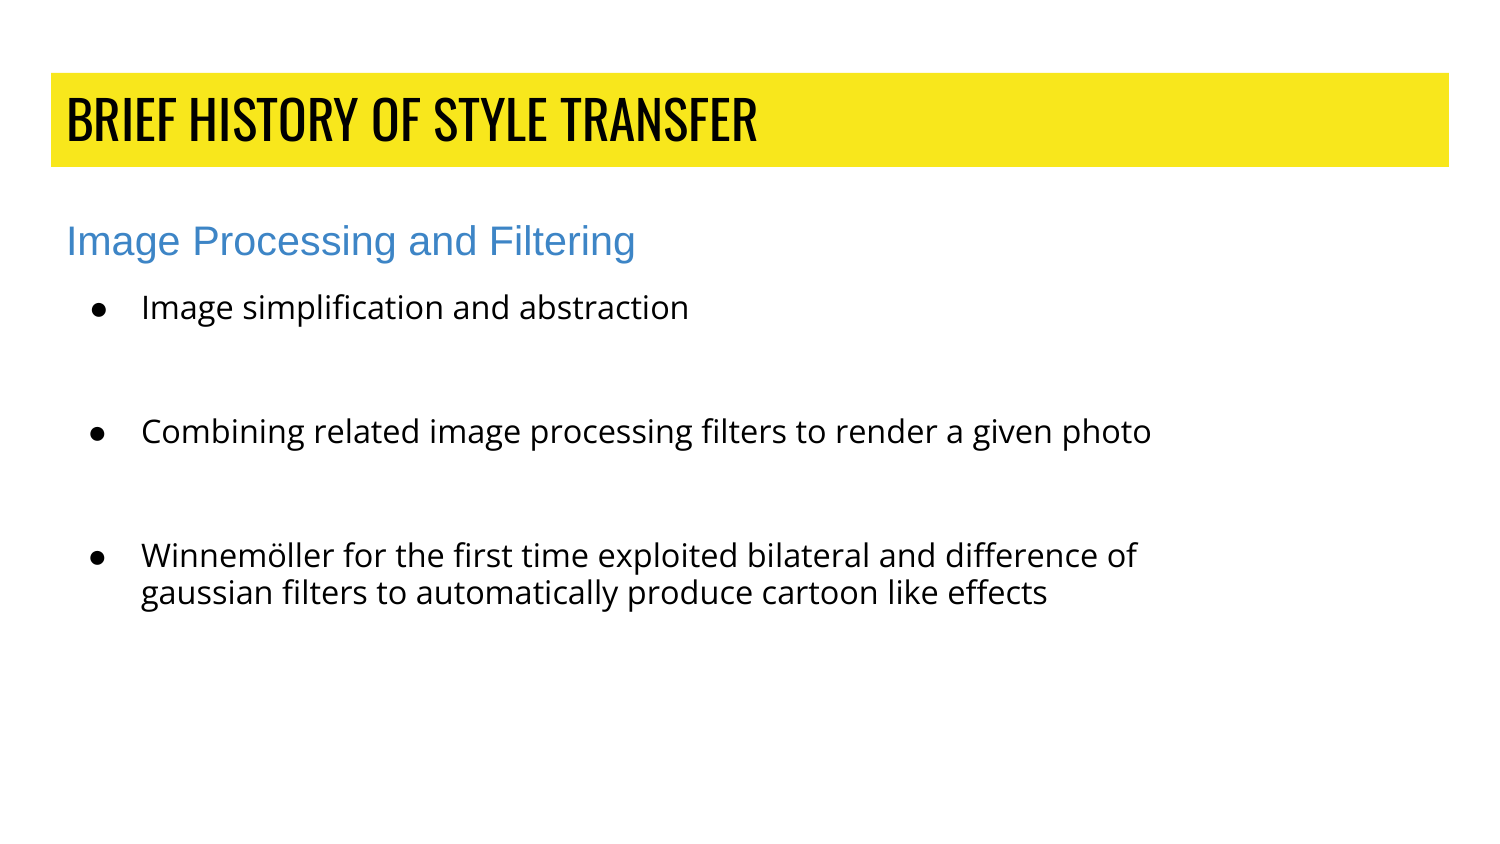

# BRIEF HISTORY OF STYLE TRANSFER
Image Processing and Filtering
Image simplification and abstraction

Combining related image processing filters to render a given photo

Winnemöller for the first time exploited bilateral and difference of gaussian filters to automatically produce cartoon like effects